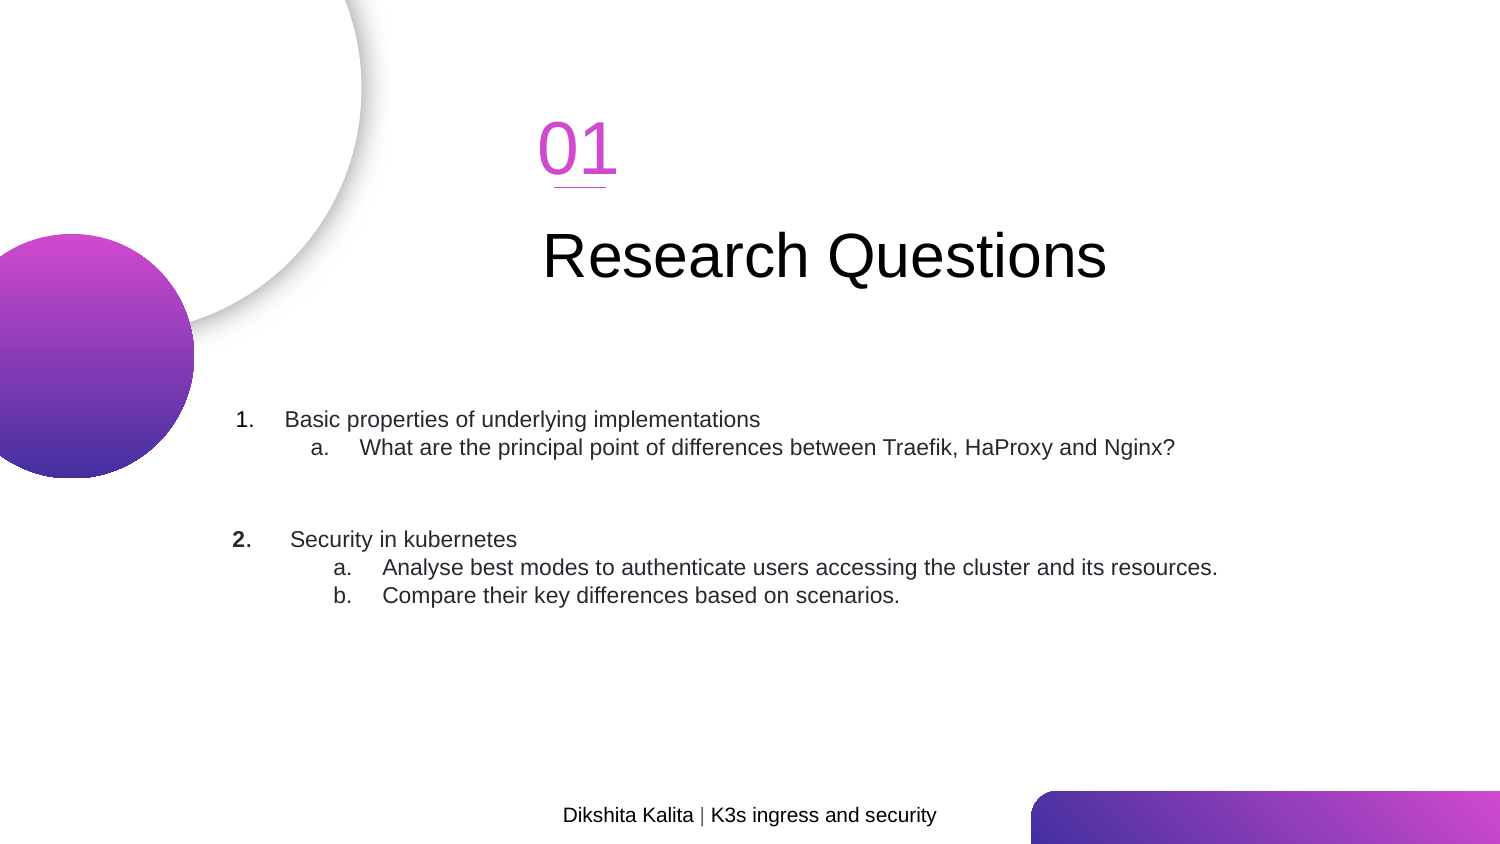

01
# Research Questions
Basic properties of underlying implementations
What are the principal point of differences between Traefik, HaProxy and Nginx?
2.     Security in kubernetes
Analyse best modes to authenticate users accessing the cluster and its resources.
Compare their key differences based on scenarios.
Dikshita Kalita | K3s ingress and security